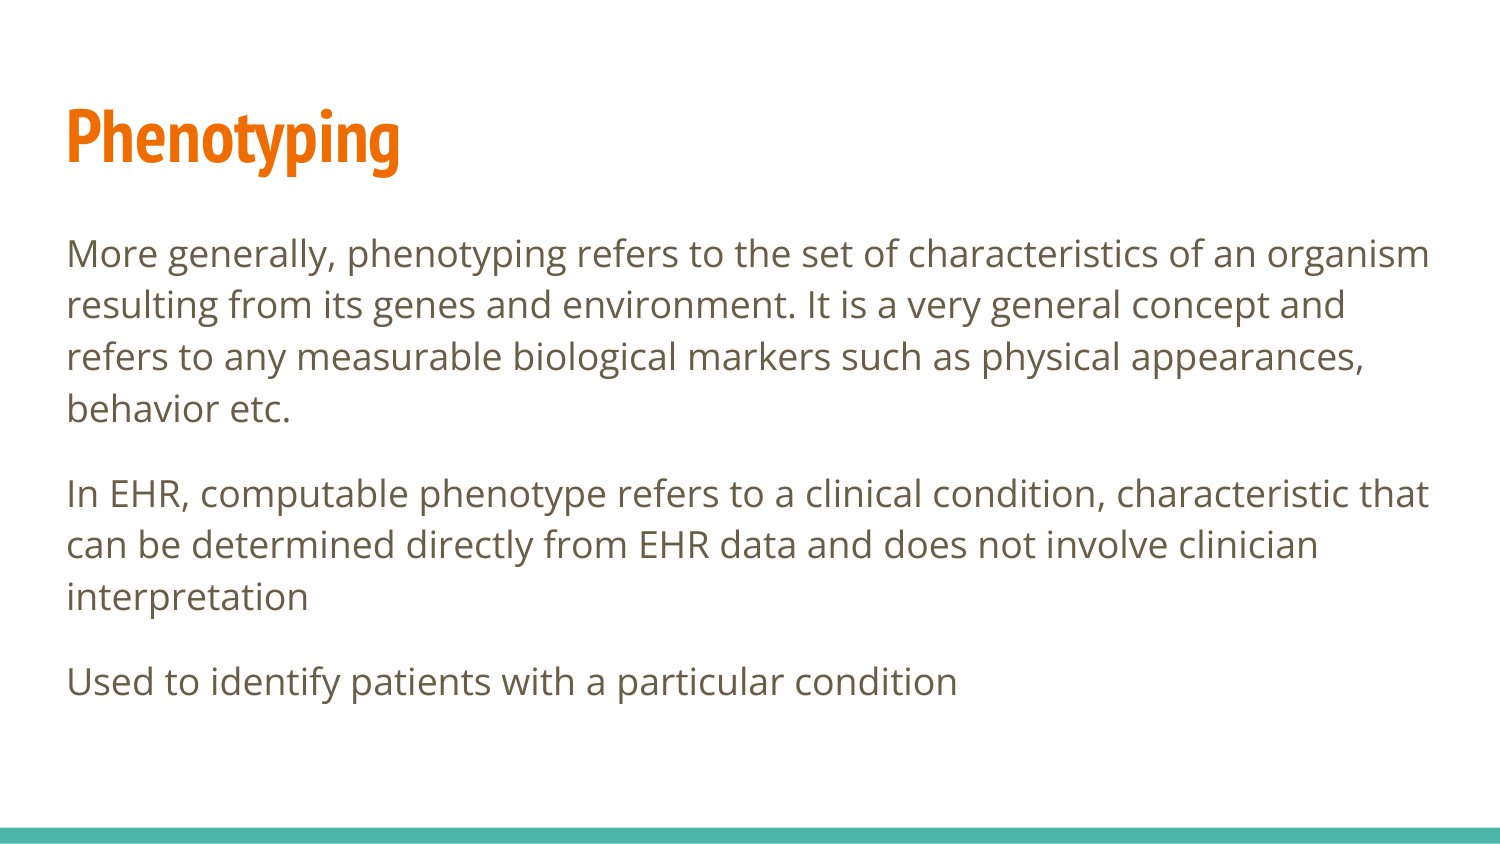

# Phenotyping
More generally, phenotyping refers to the set of characteristics of an organism resulting from its genes and environment. It is a very general concept and refers to any measurable biological markers such as physical appearances, behavior etc.
In EHR, computable phenotype refers to a clinical condition, characteristic that can be determined directly from EHR data and does not involve clinician interpretation
Used to identify patients with a particular condition